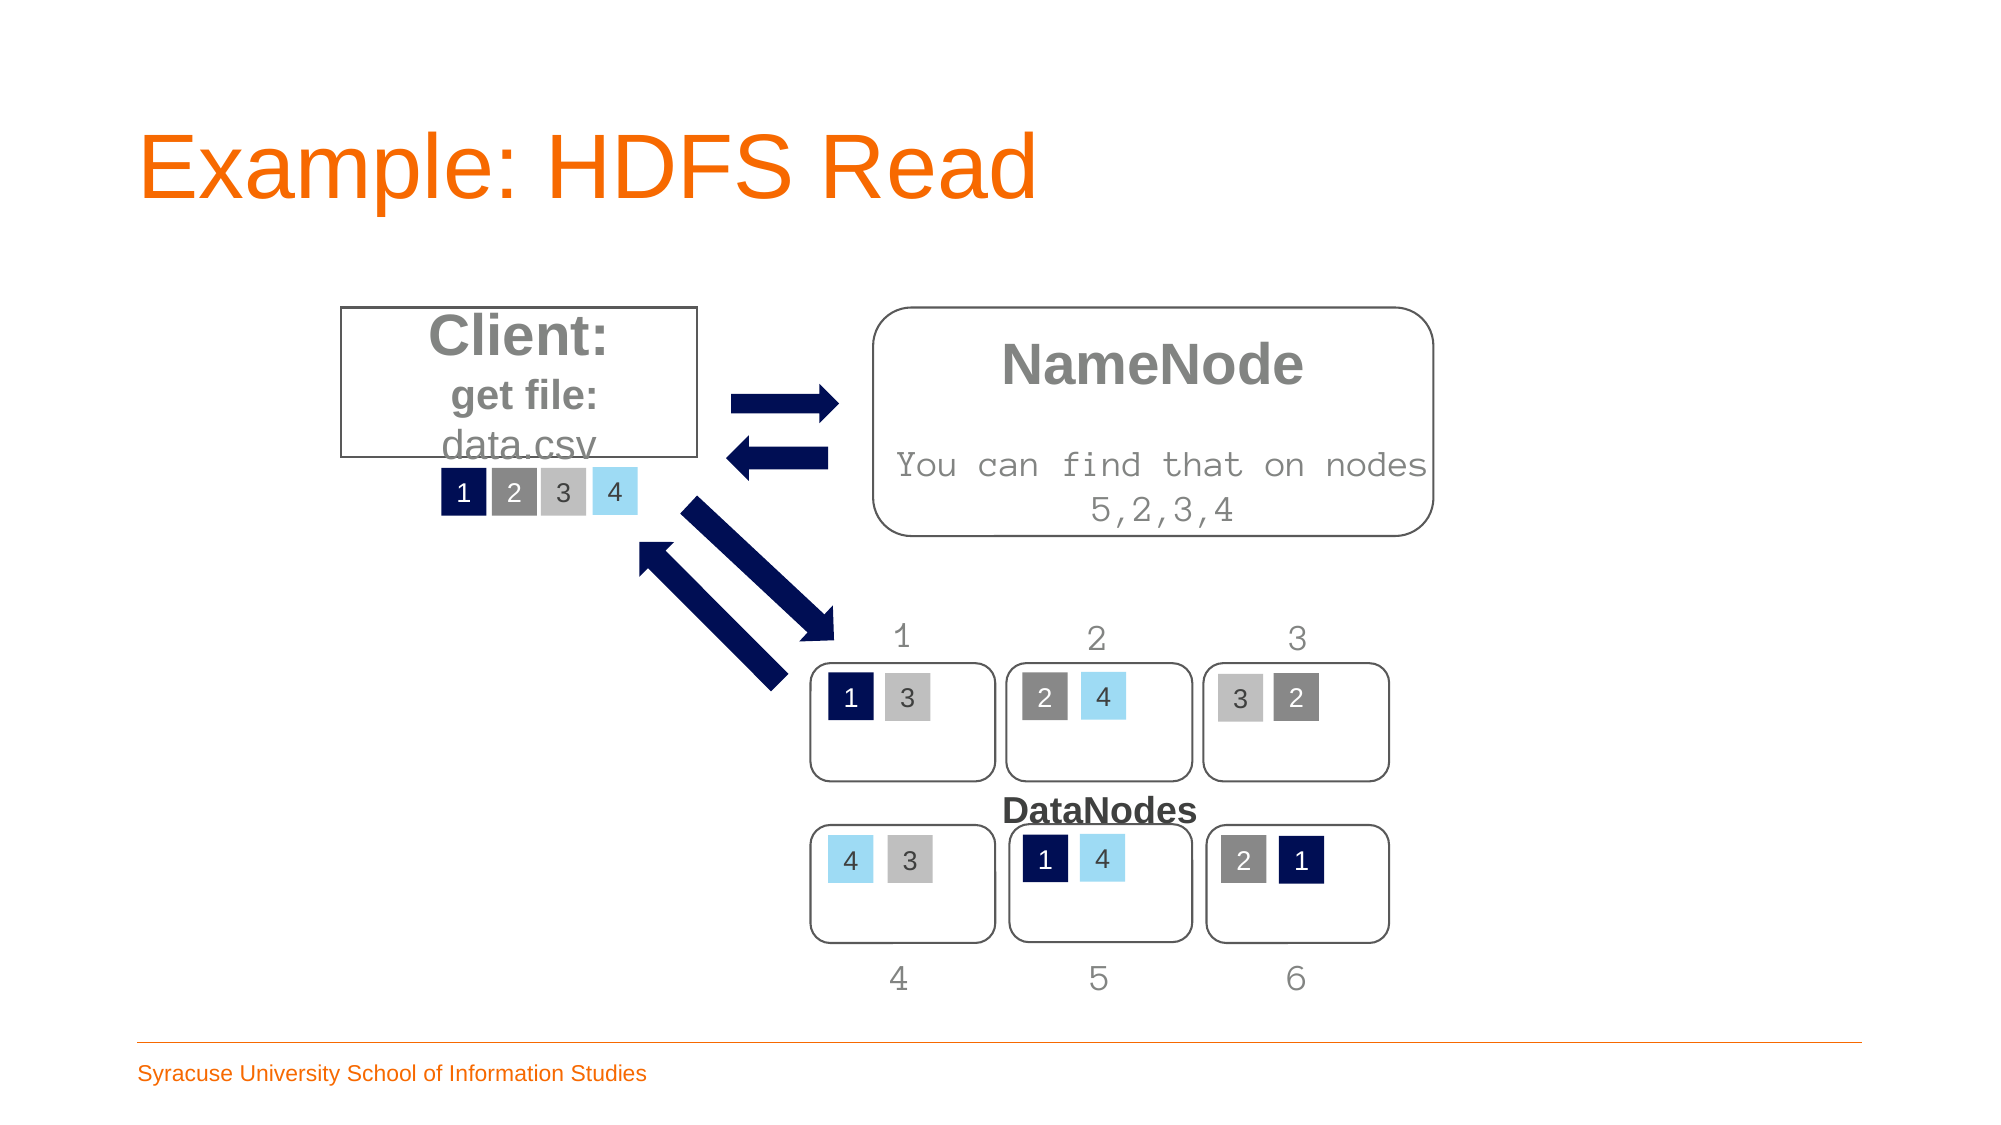

# Example: HDFS Read
Client:
 get file: data.csv

NameNode

You can find that on nodes
5,2,3,4
4
1
2
3

1
3
2

4
1
2
2
3
3
DataNodes

4
1
4
3
2
1
4
5
6